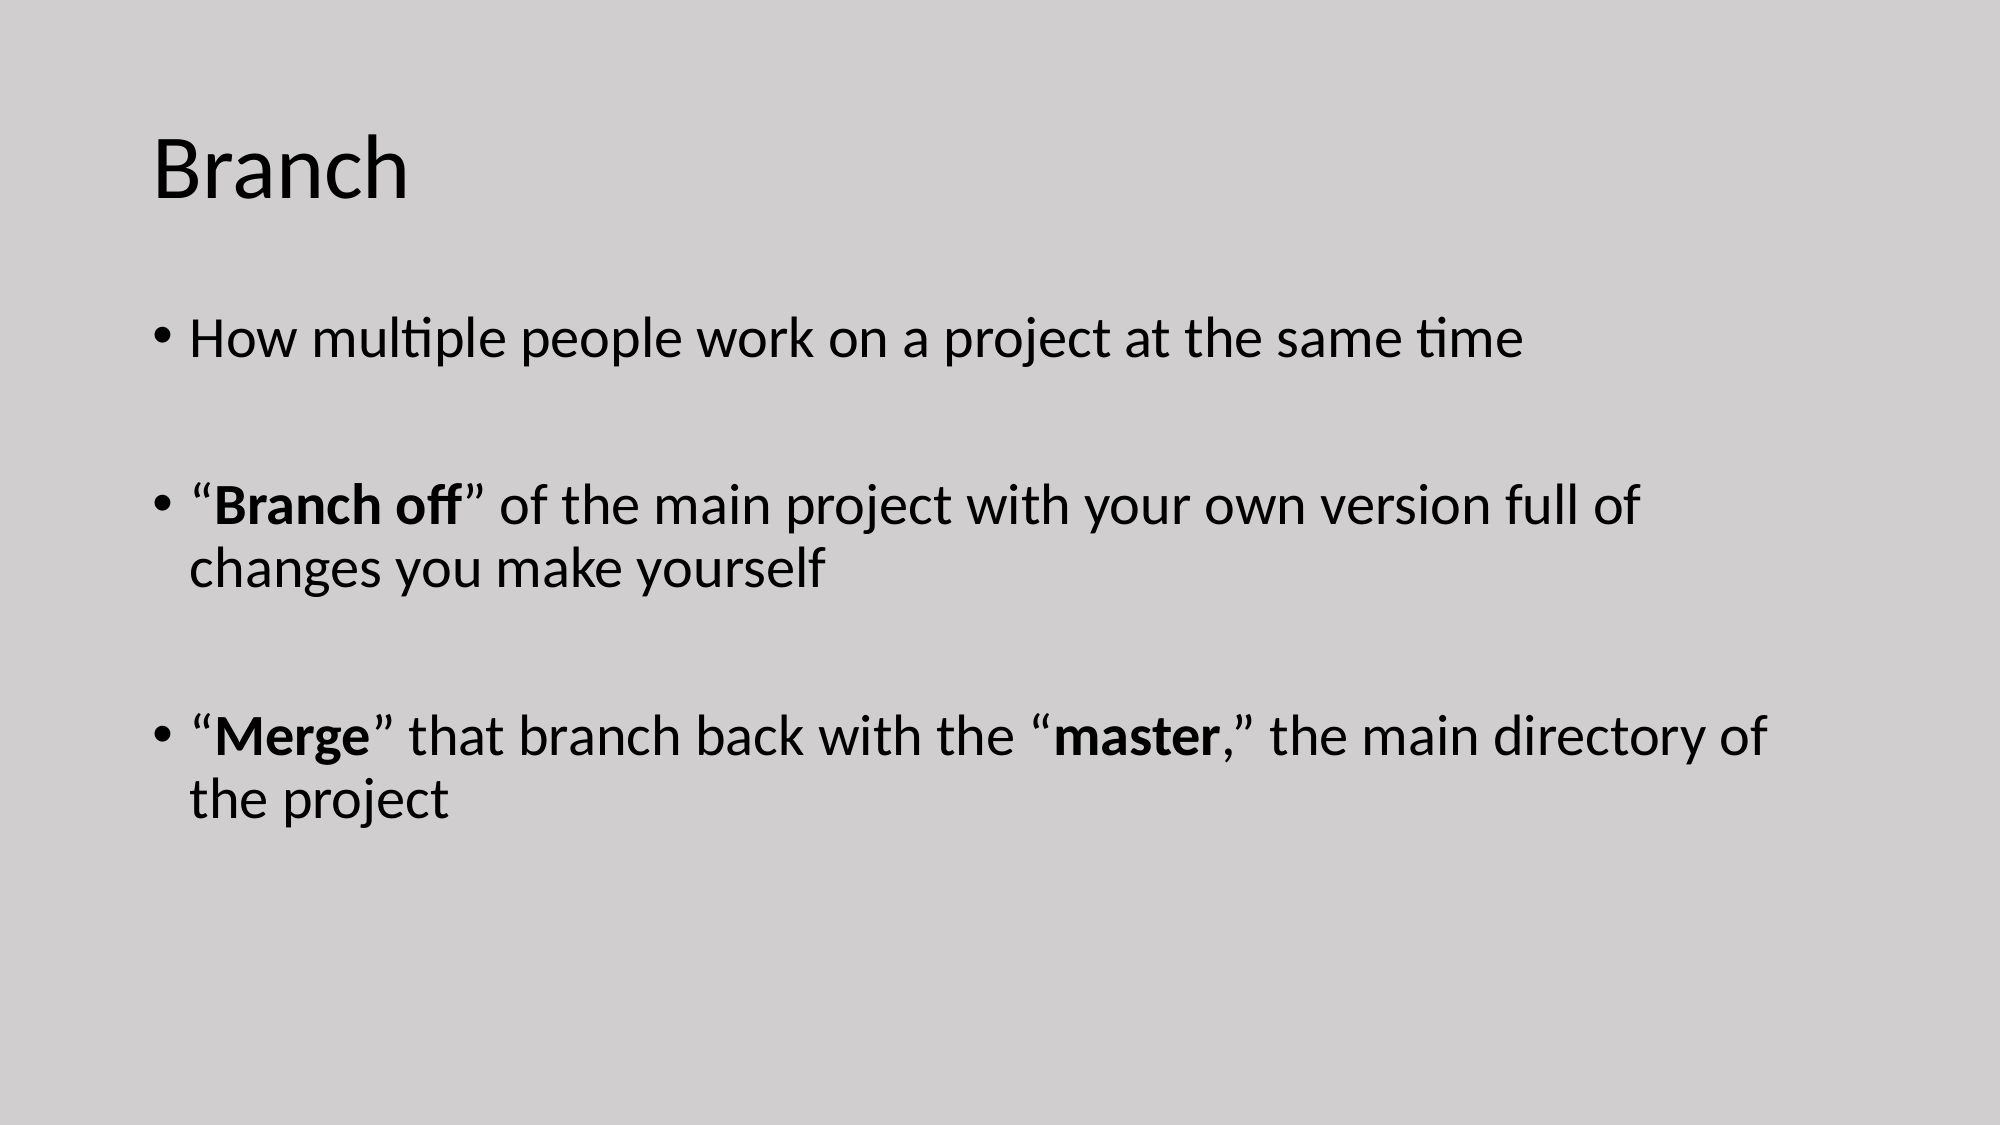

# Branch
How multiple people work on a project at the same time

“Branch off” of the main project with your own version full of changes you make yourself

“Merge” that branch back with the “master,” the main directory of the project